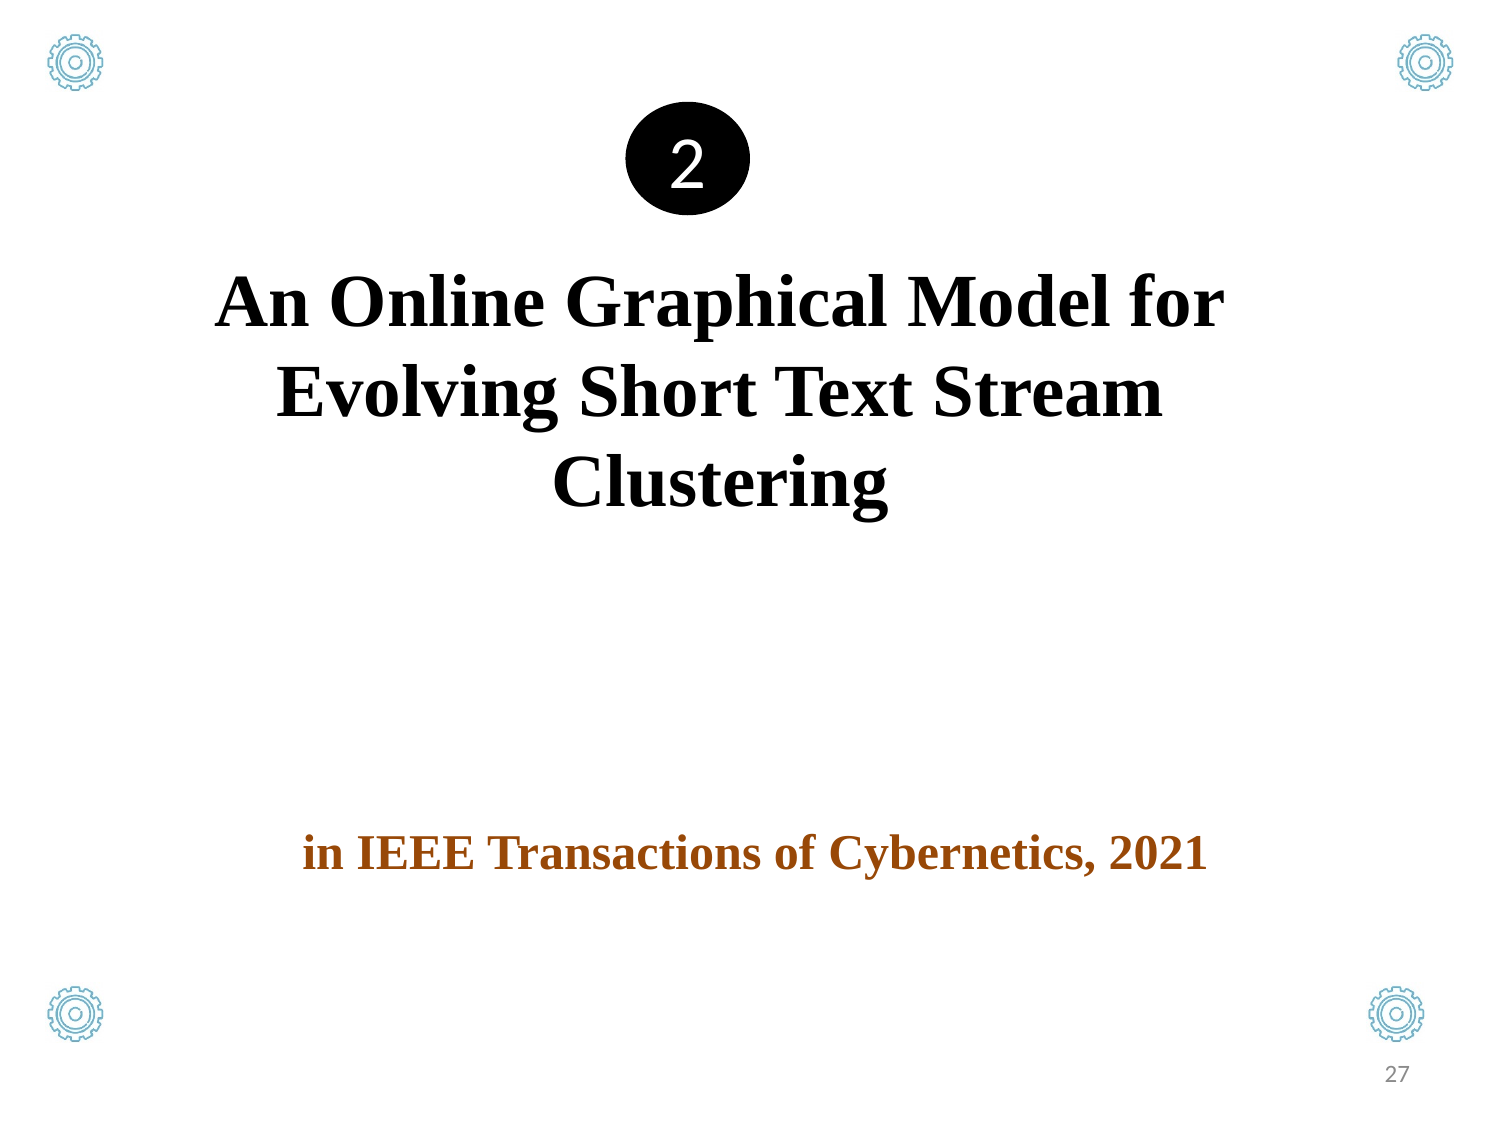

2
An Online Graphical Model for
Evolving Short Text Stream Clustering
in IEEE Transactions of Cybernetics, 2021
27